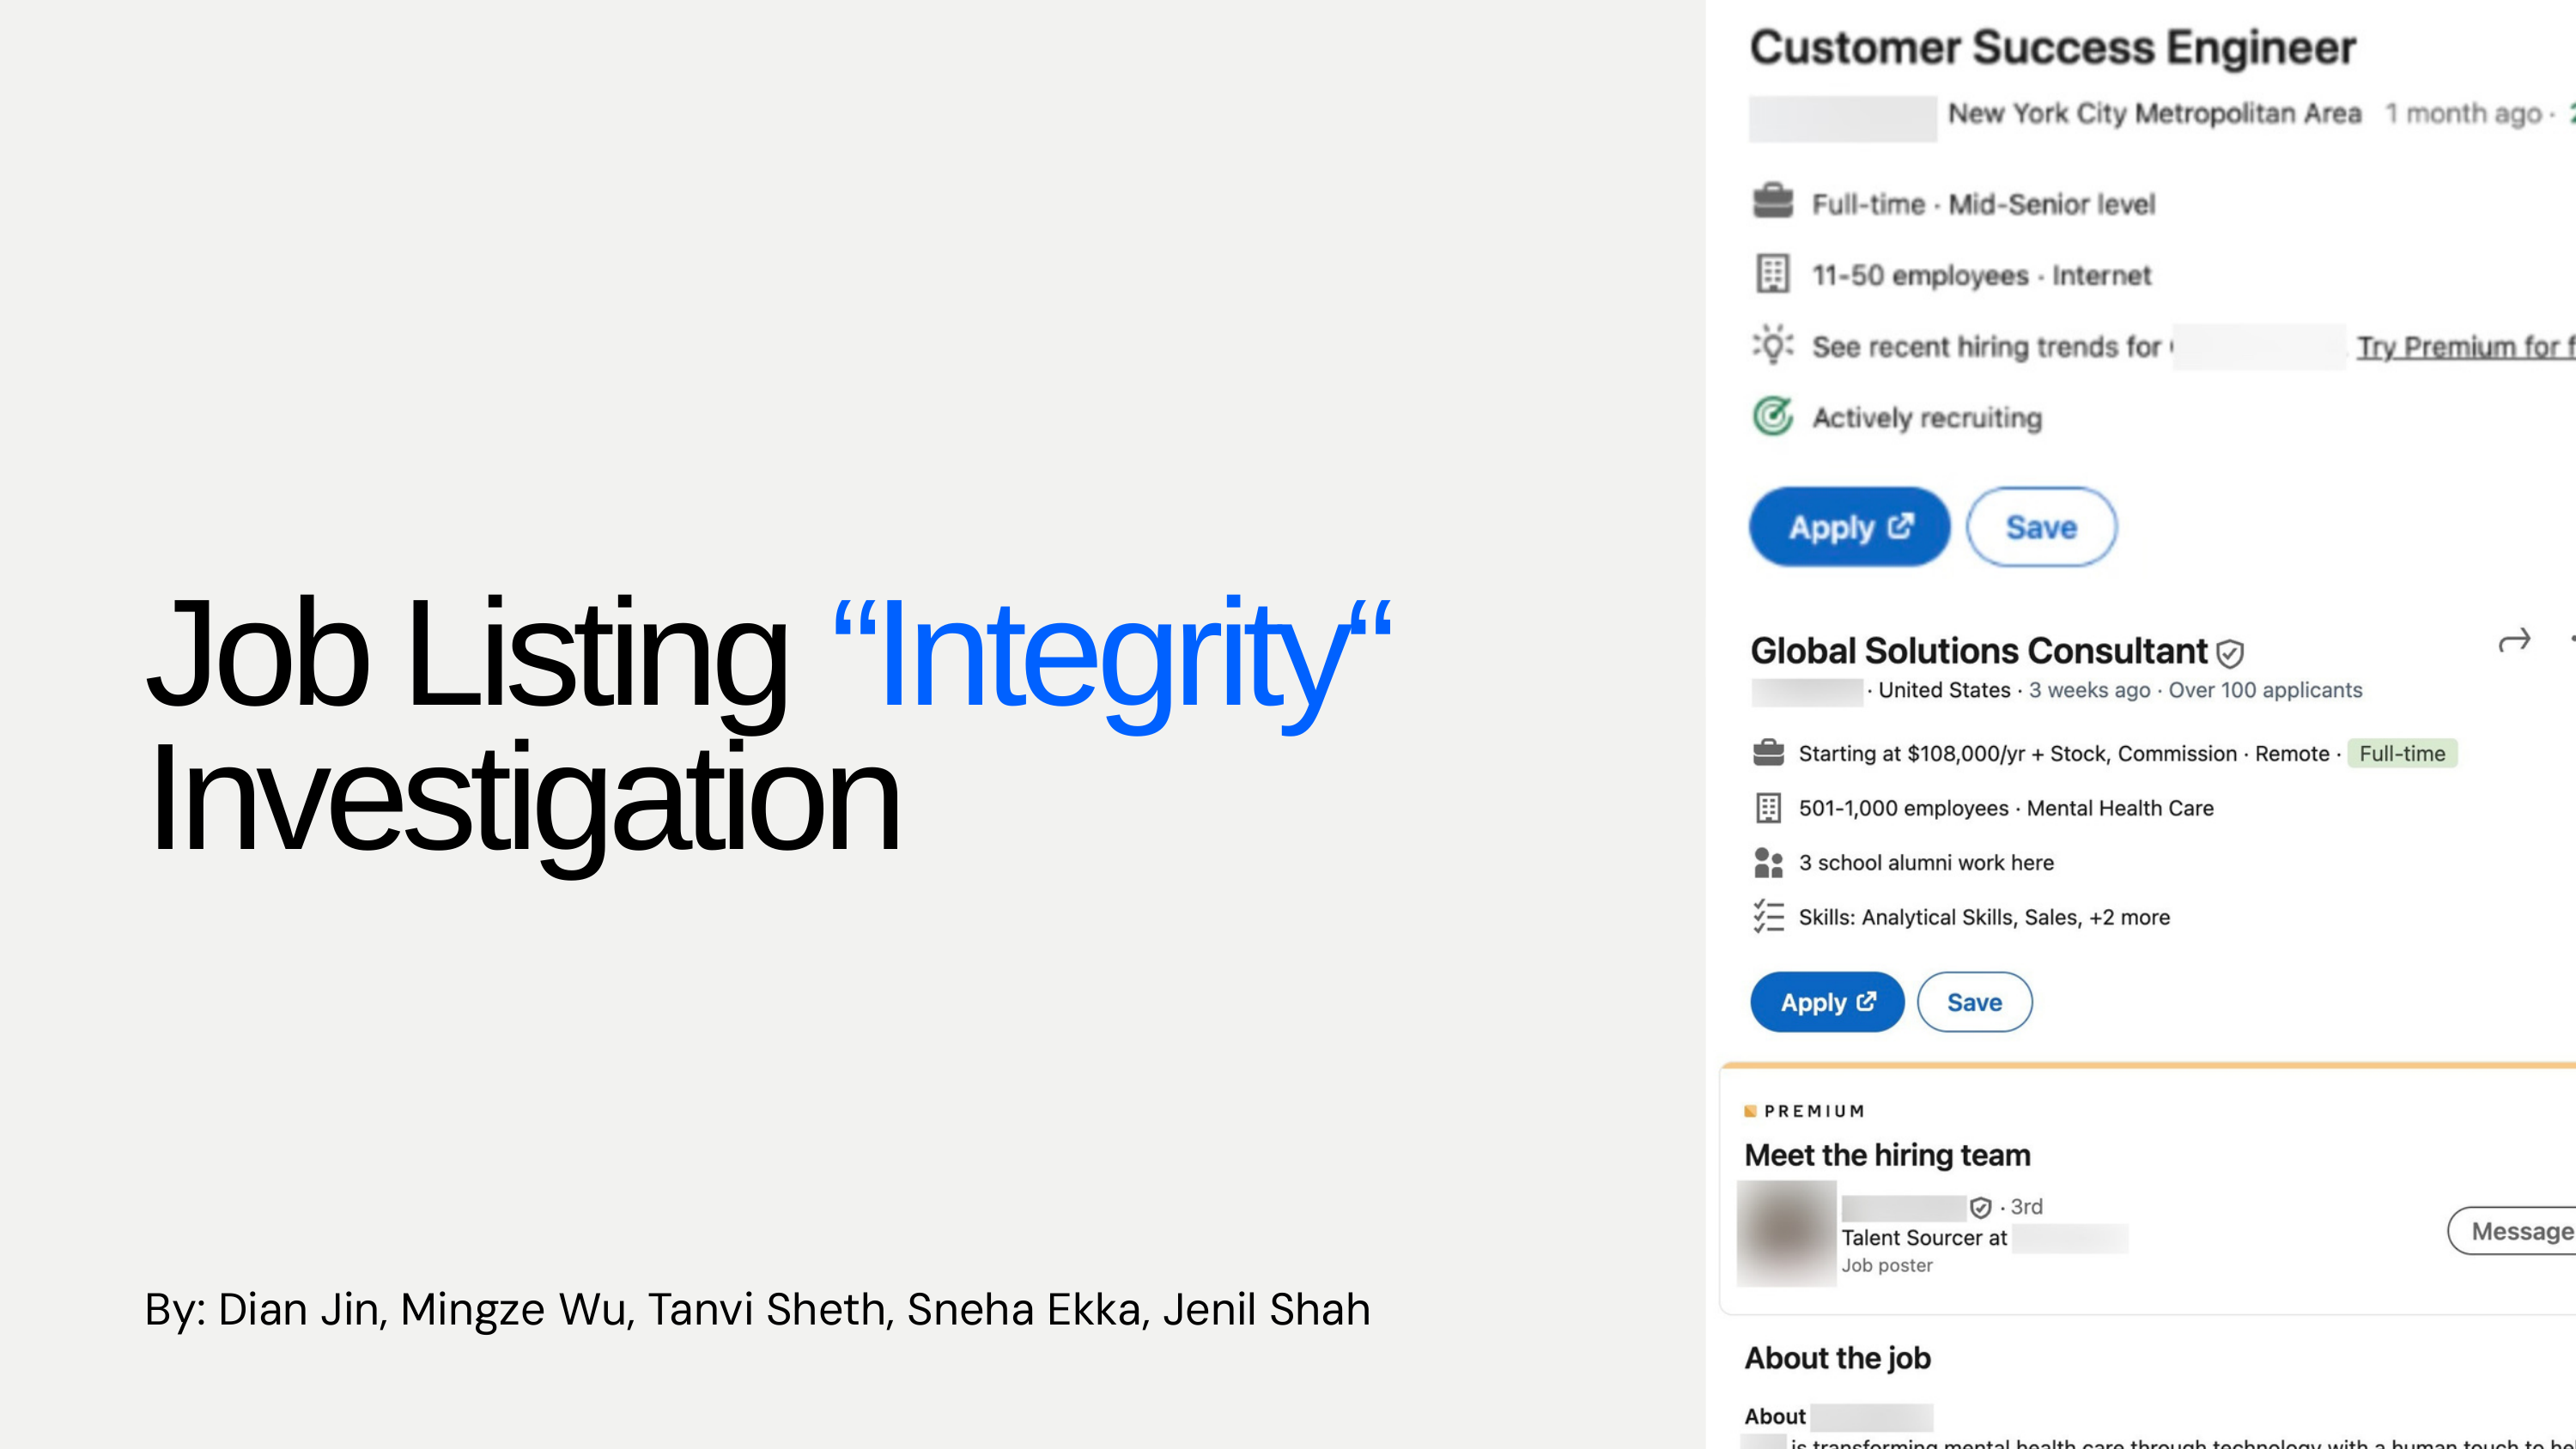

Job Listing “Integrity“ Investigation

By: Dian Jin, Mingze Wu, Tanvi Sheth, Sneha Ekka, Jenil Shah